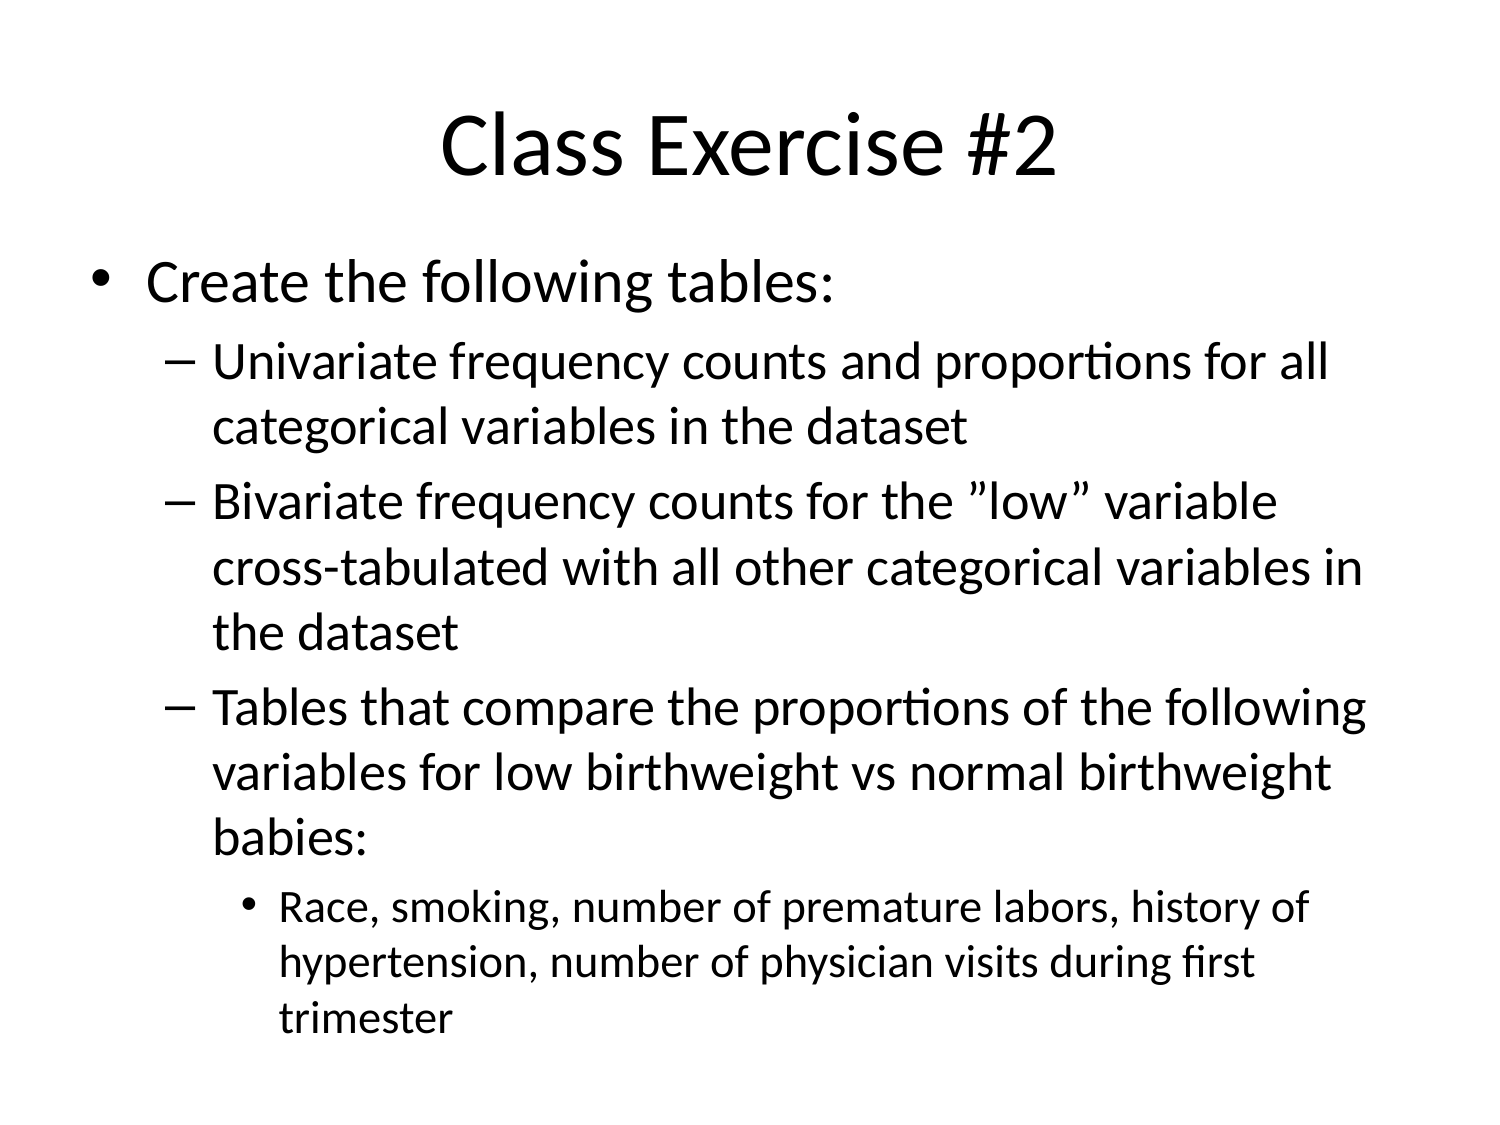

# Class Exercise #2
Create the following tables:
Univariate frequency counts and proportions for all categorical variables in the dataset
Bivariate frequency counts for the ”low” variable cross-tabulated with all other categorical variables in the dataset
Tables that compare the proportions of the following variables for low birthweight vs normal birthweight babies:
Race, smoking, number of premature labors, history of hypertension, number of physician visits during first trimester